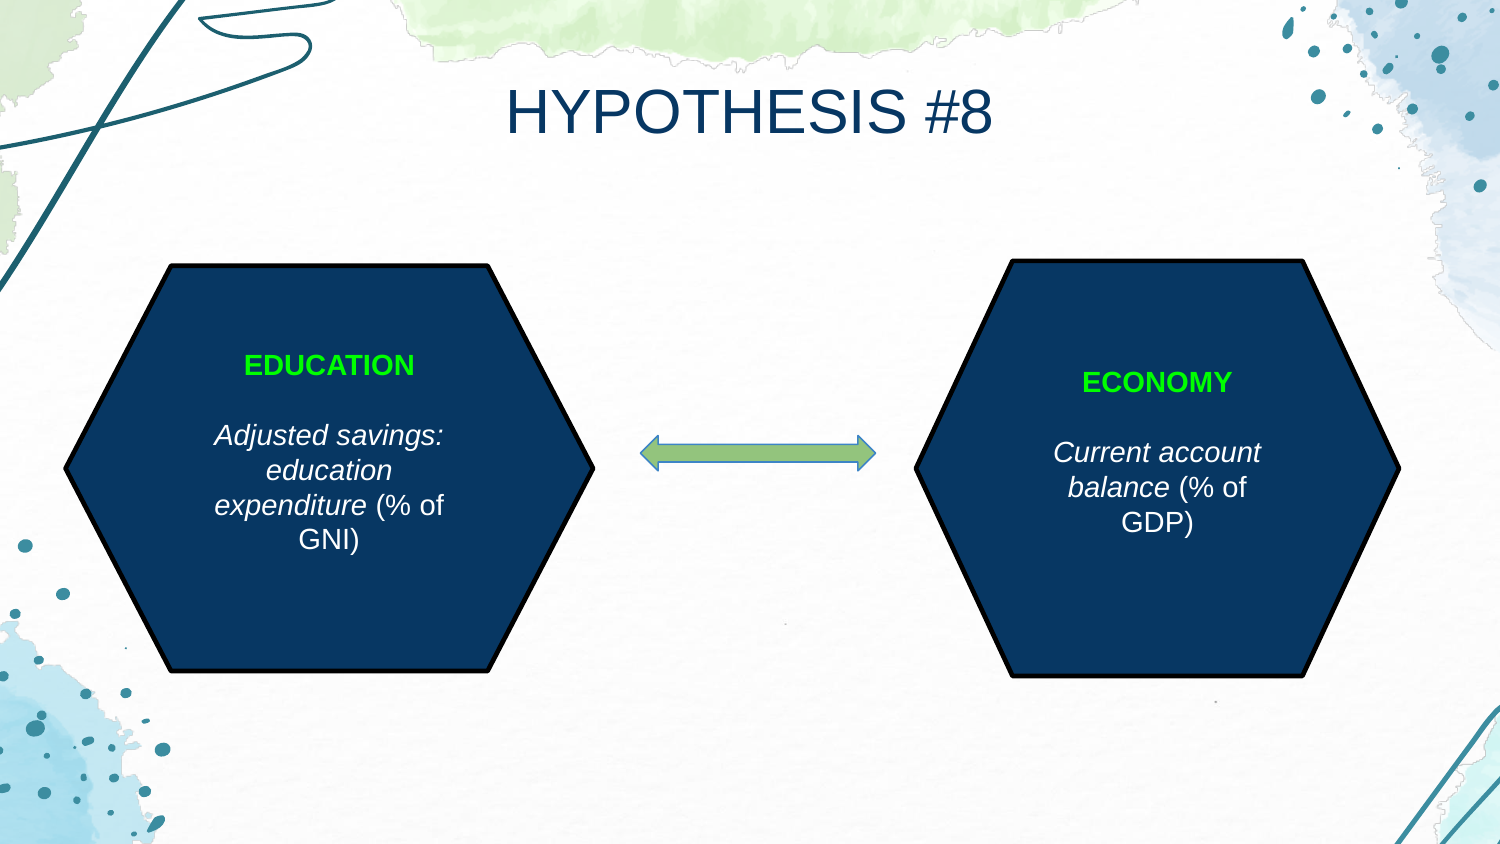

# HYPOTHESIS #8
ECONOMY

Current account balance (% of GDP)

EDUCATION

Adjusted savings: education expenditure (% of GNI)